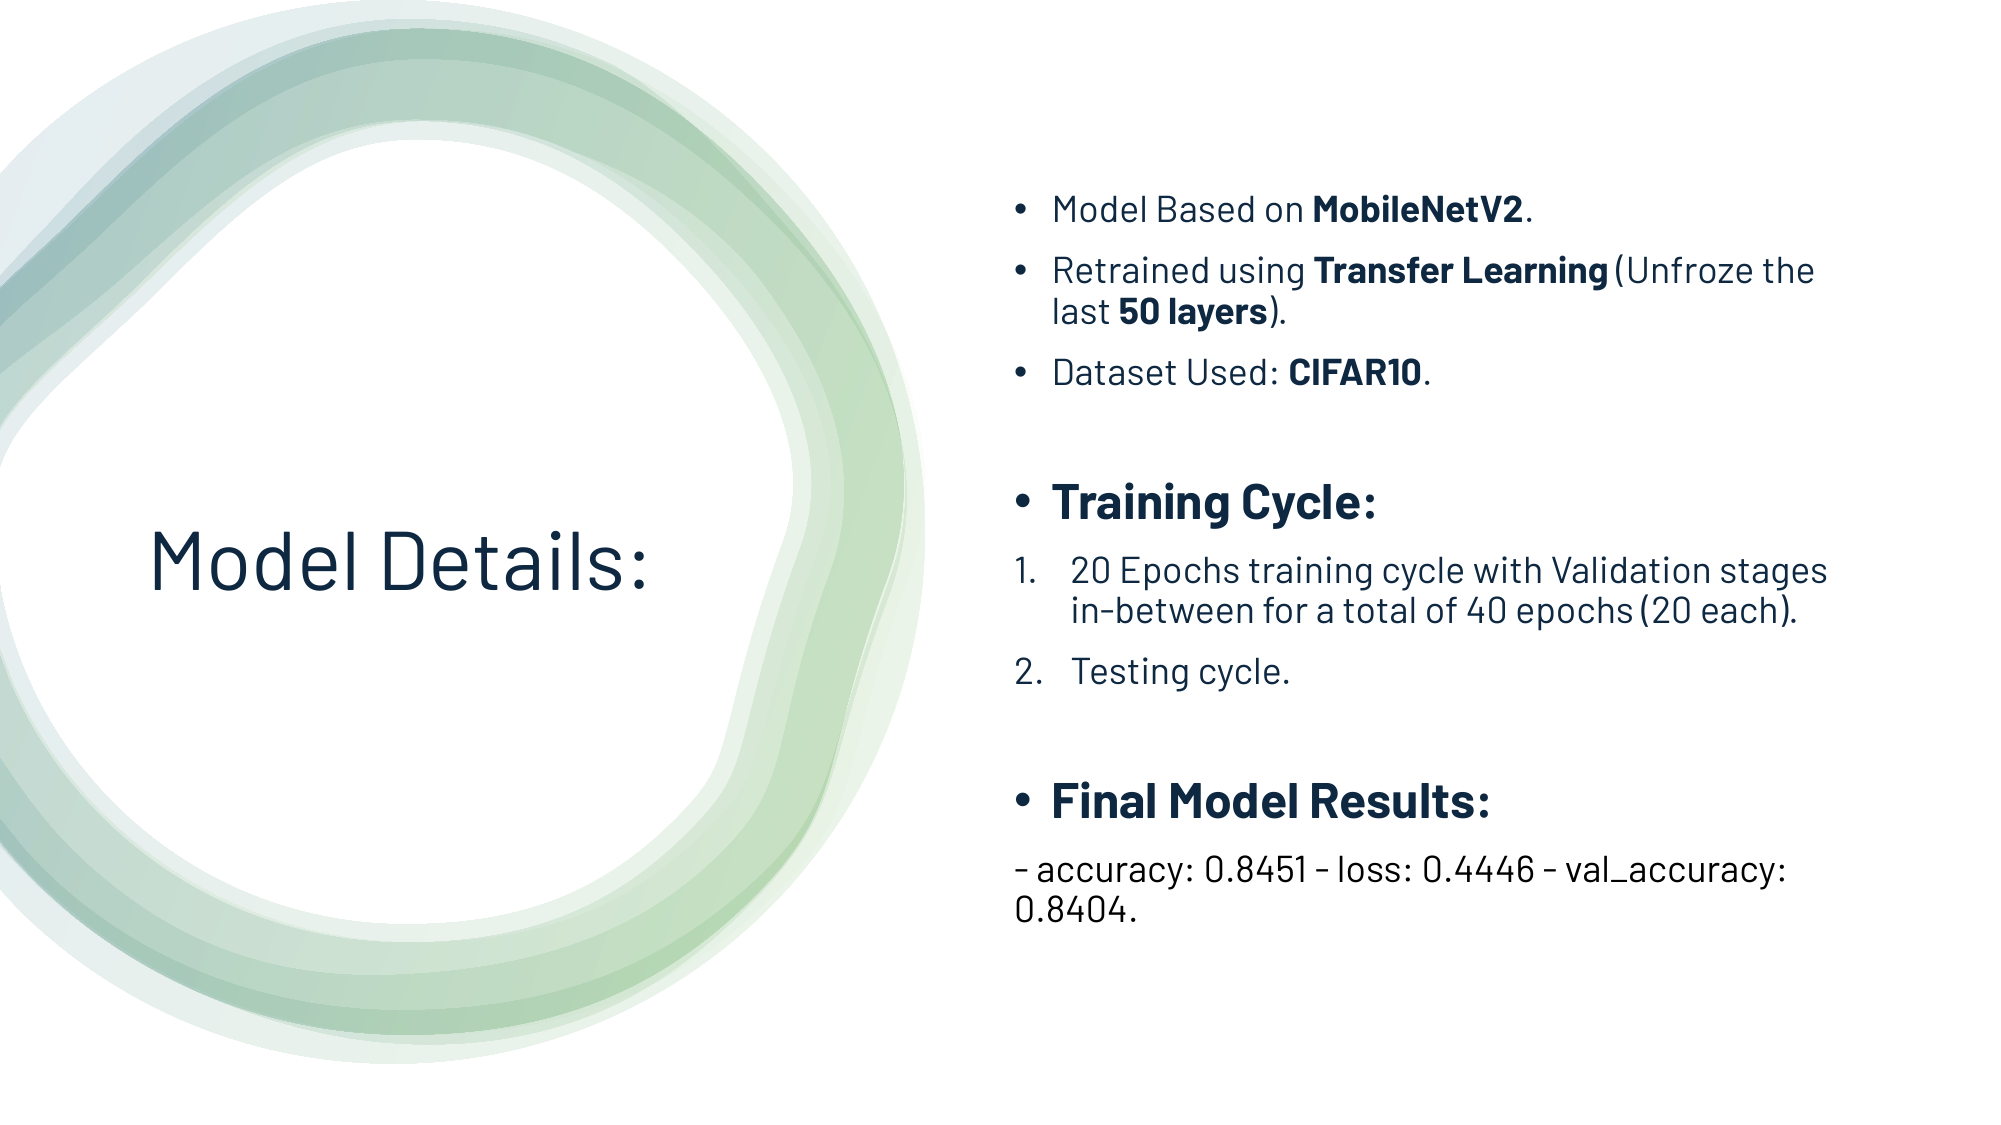

Model Based on MobileNetV2.
Retrained using Transfer Learning (Unfroze the last 50 layers).
Dataset Used: CIFAR10.

Training Cycle:
20 Epochs training cycle with Validation stages in-between for a total of 40 epochs (20 each).
Testing cycle.

Final Model Results:
- accuracy: 0.8451 - loss: 0.4446 - val_accuracy: 0.8404.
# Model Details: